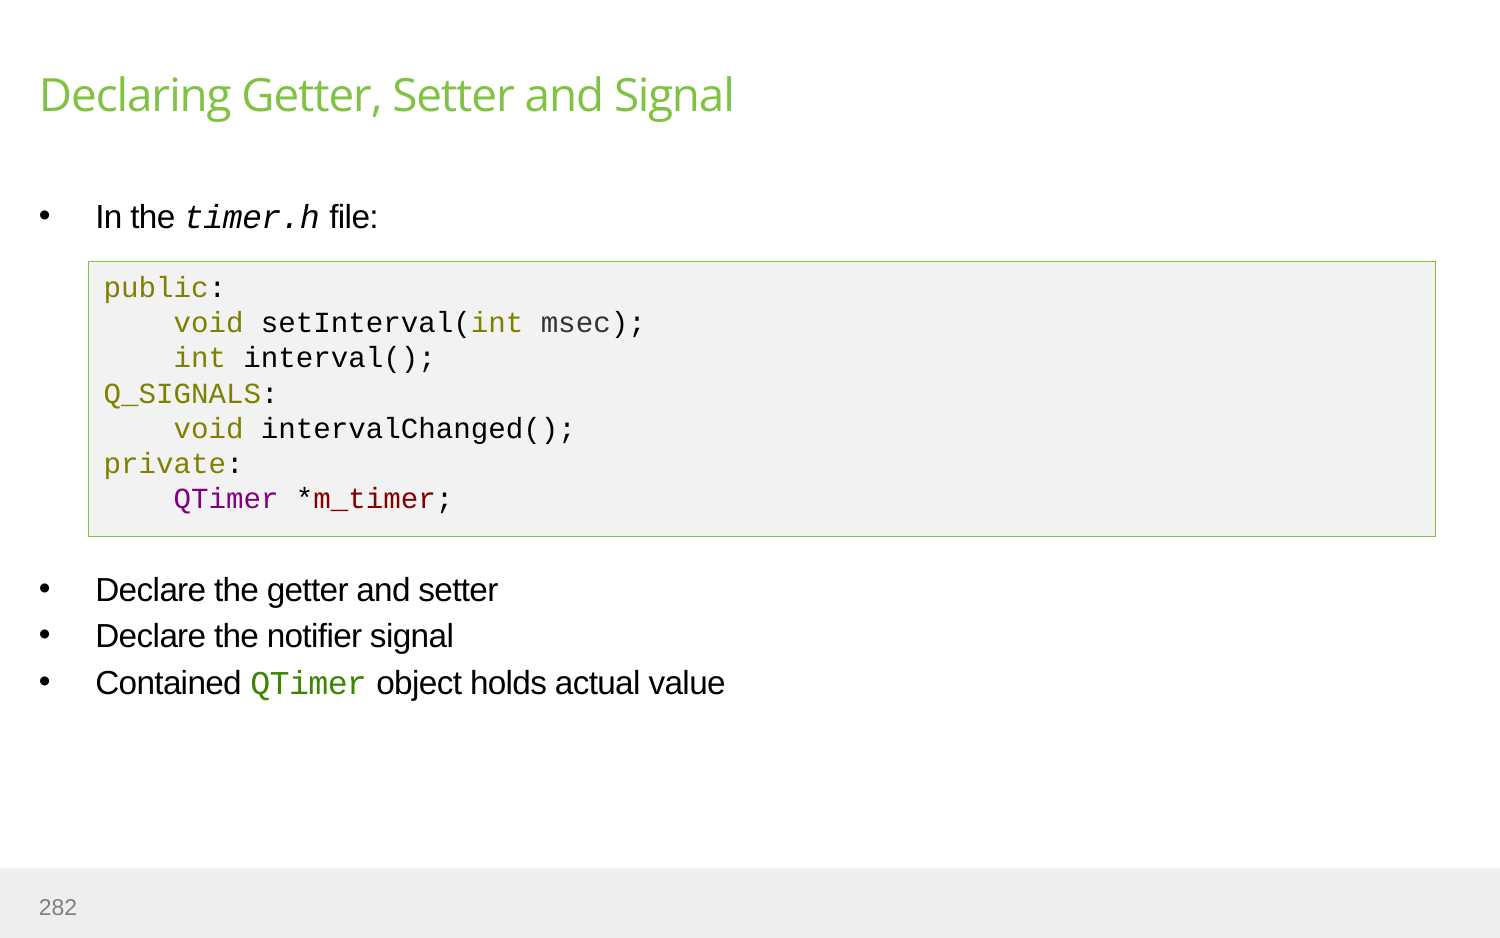

# Declaring Getter, Setter and Signal
In the timer.h file:

Declare the getter and setter
Declare the notifier signal
Contained QTimer object holds actual value
public:
    void setInterval(int msec);
    int interval();
Q_SIGNALS:
    void intervalChanged();
private:
    QTimer *m_timer;
282